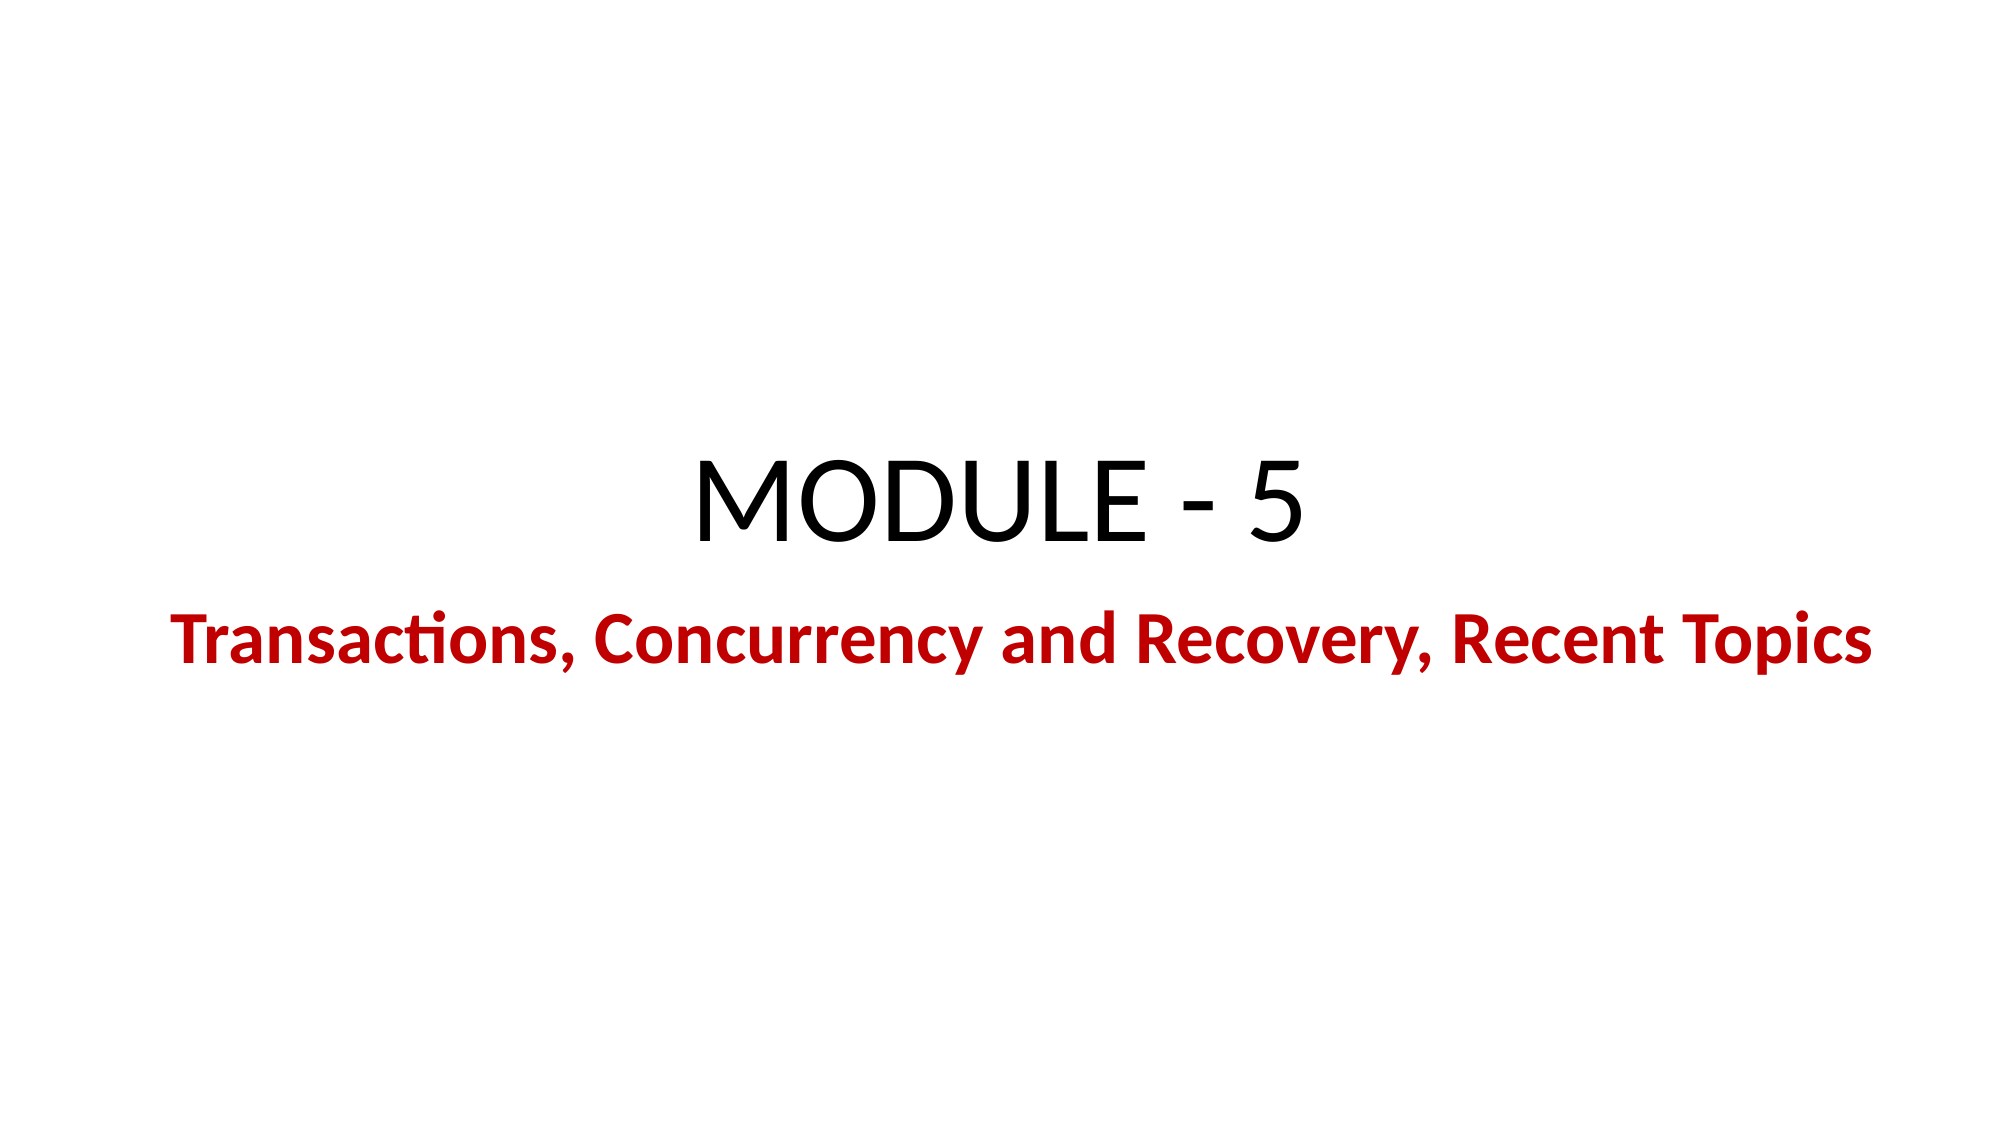

# MODULE - 5
Transactions, Concurrency and Recovery, Recent Topics